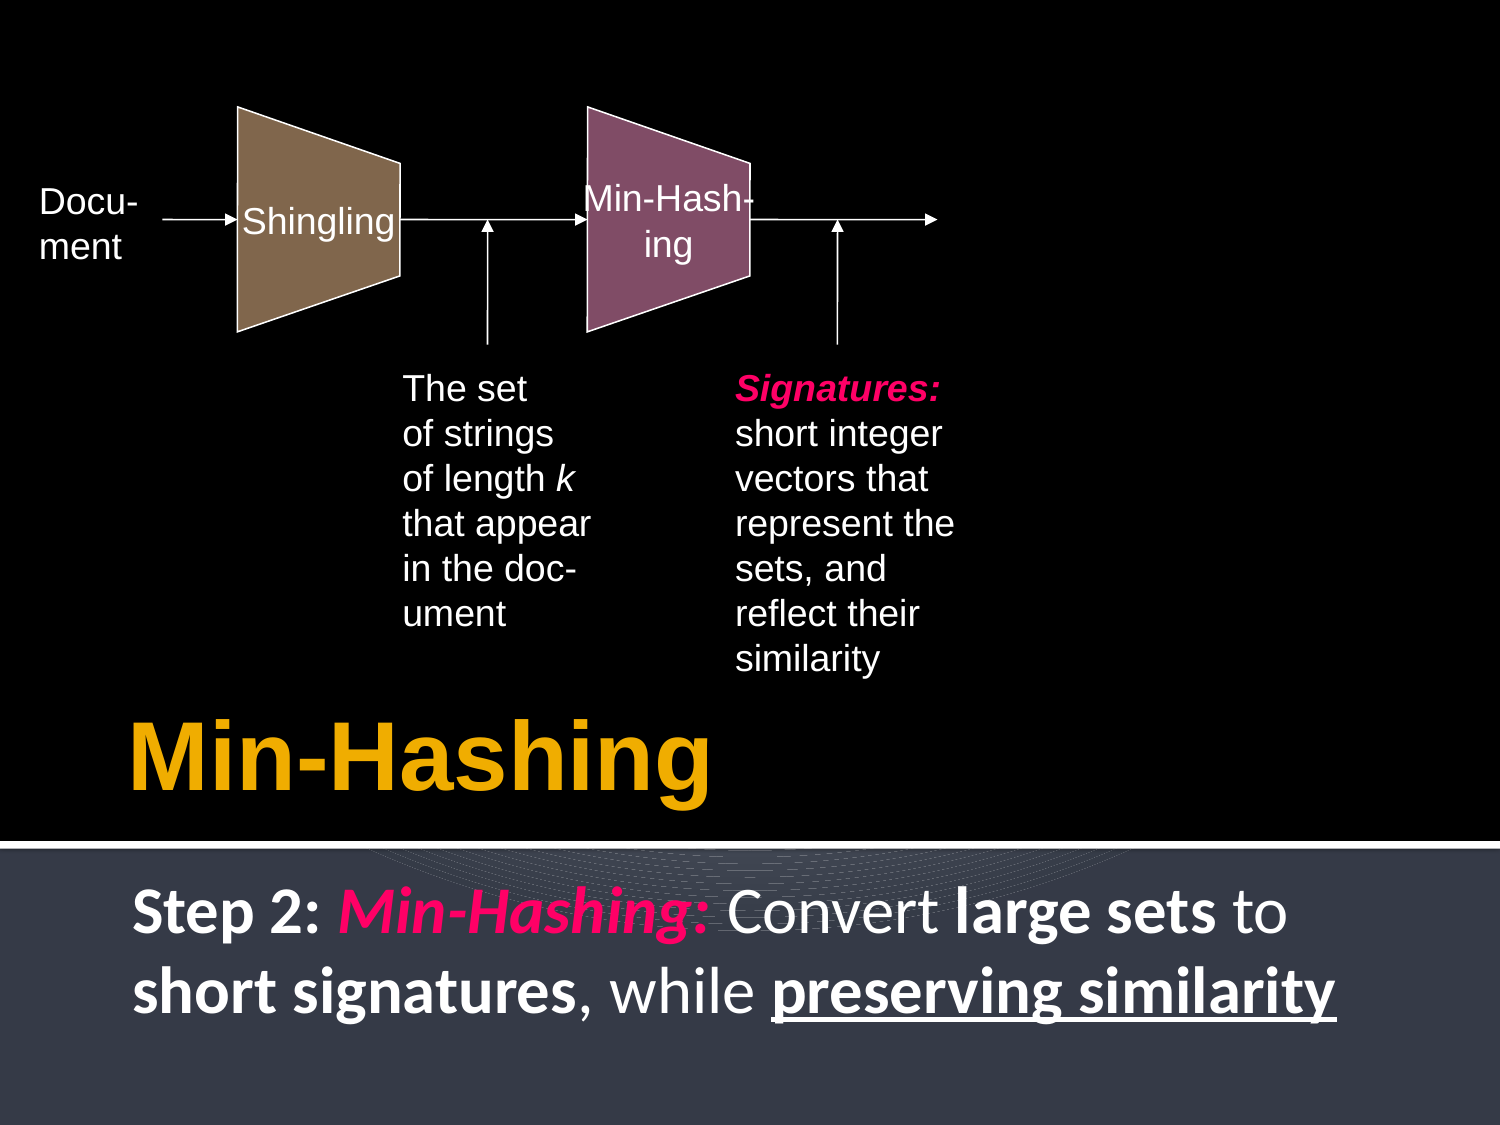

Min-Hash-
ing

Signatures:
short integer
vectors that
represent the
sets, and
reflect their
similarity
Shingling
Docu-
ment

The set
of strings
of length k
that appear
in the doc-
ument
# Min-Hashing
Step 2: Min-Hashing: Convert large sets to short signatures, while preserving similarity